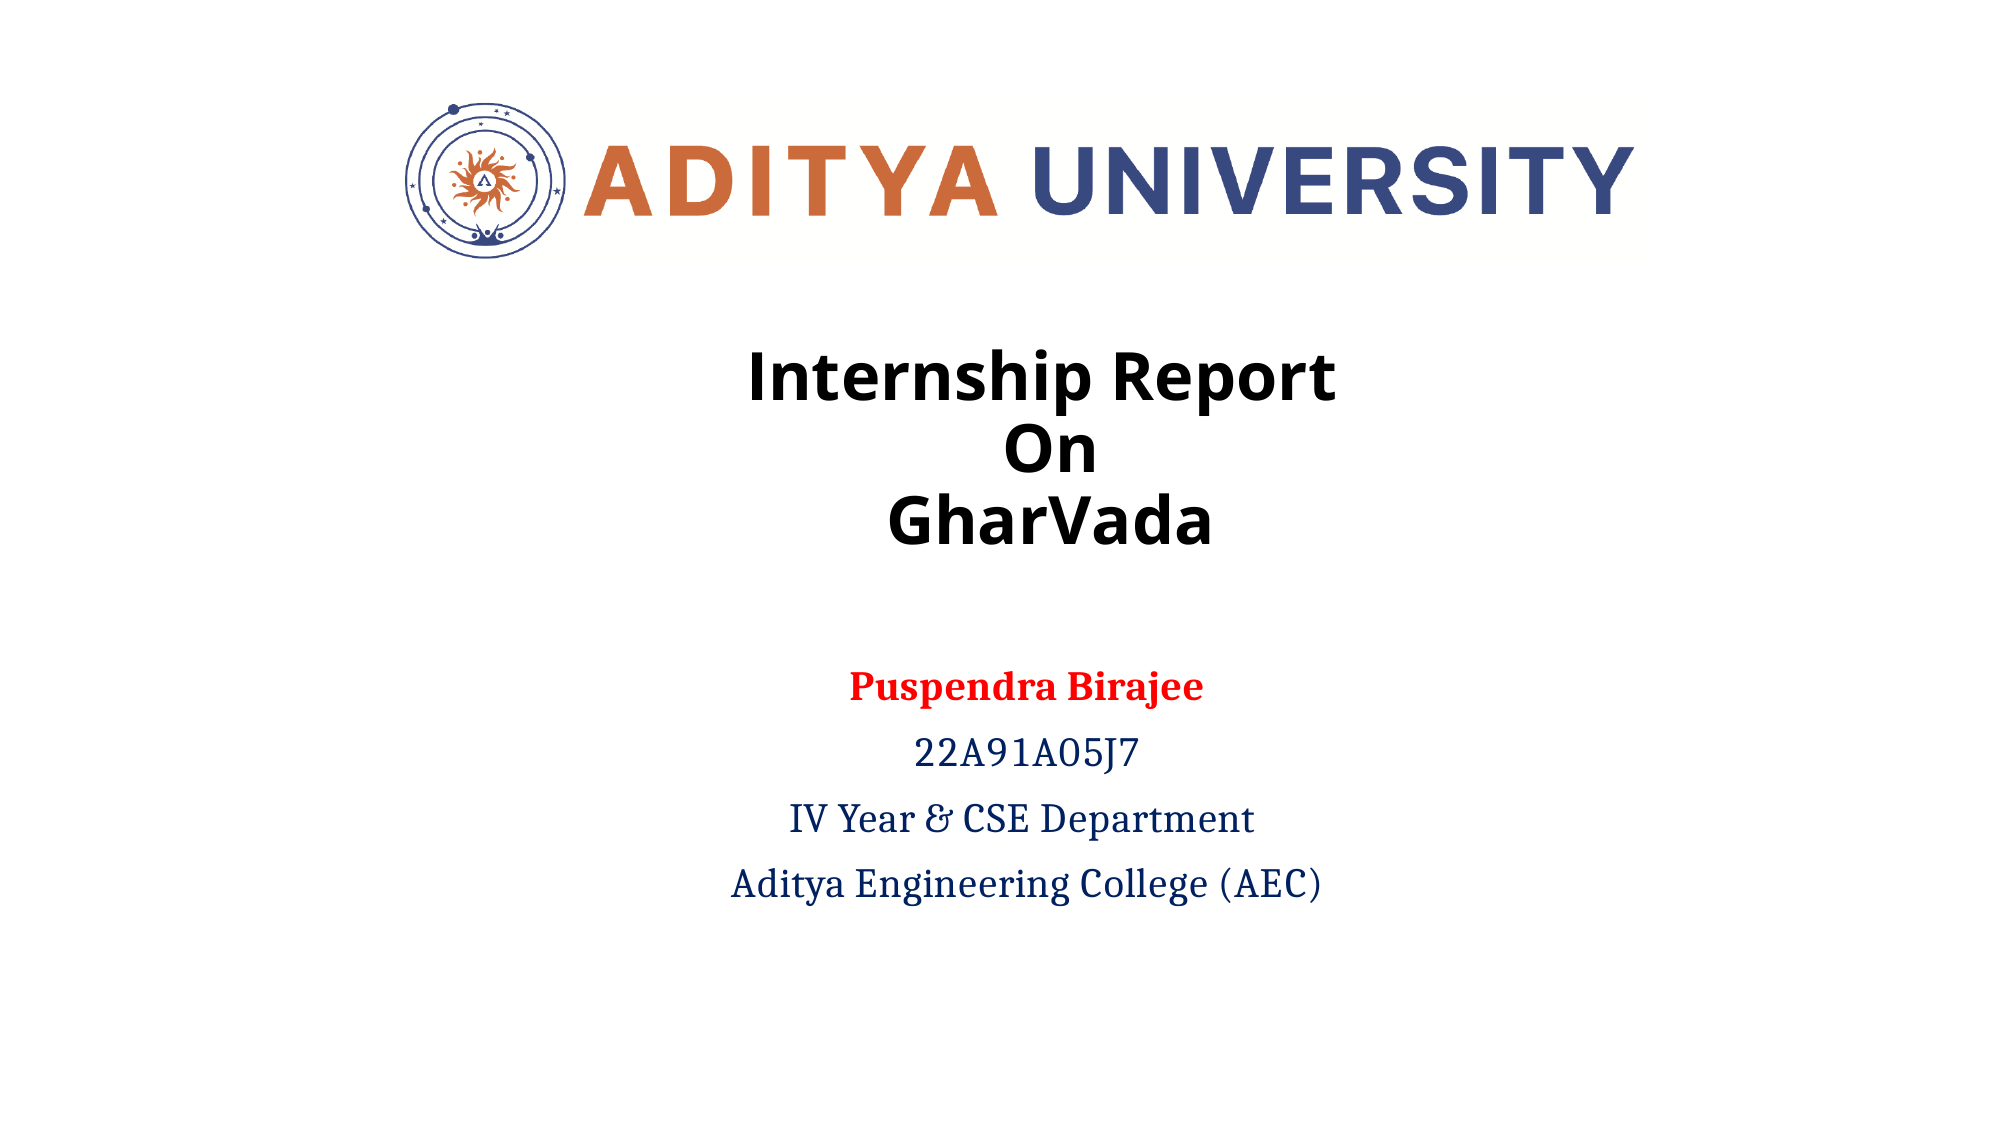

Internship Report
On
GharVada

Puspendra Birajee
22A91A05J7
IV Year & CSE Department
Aditya Engineering College (AEC)